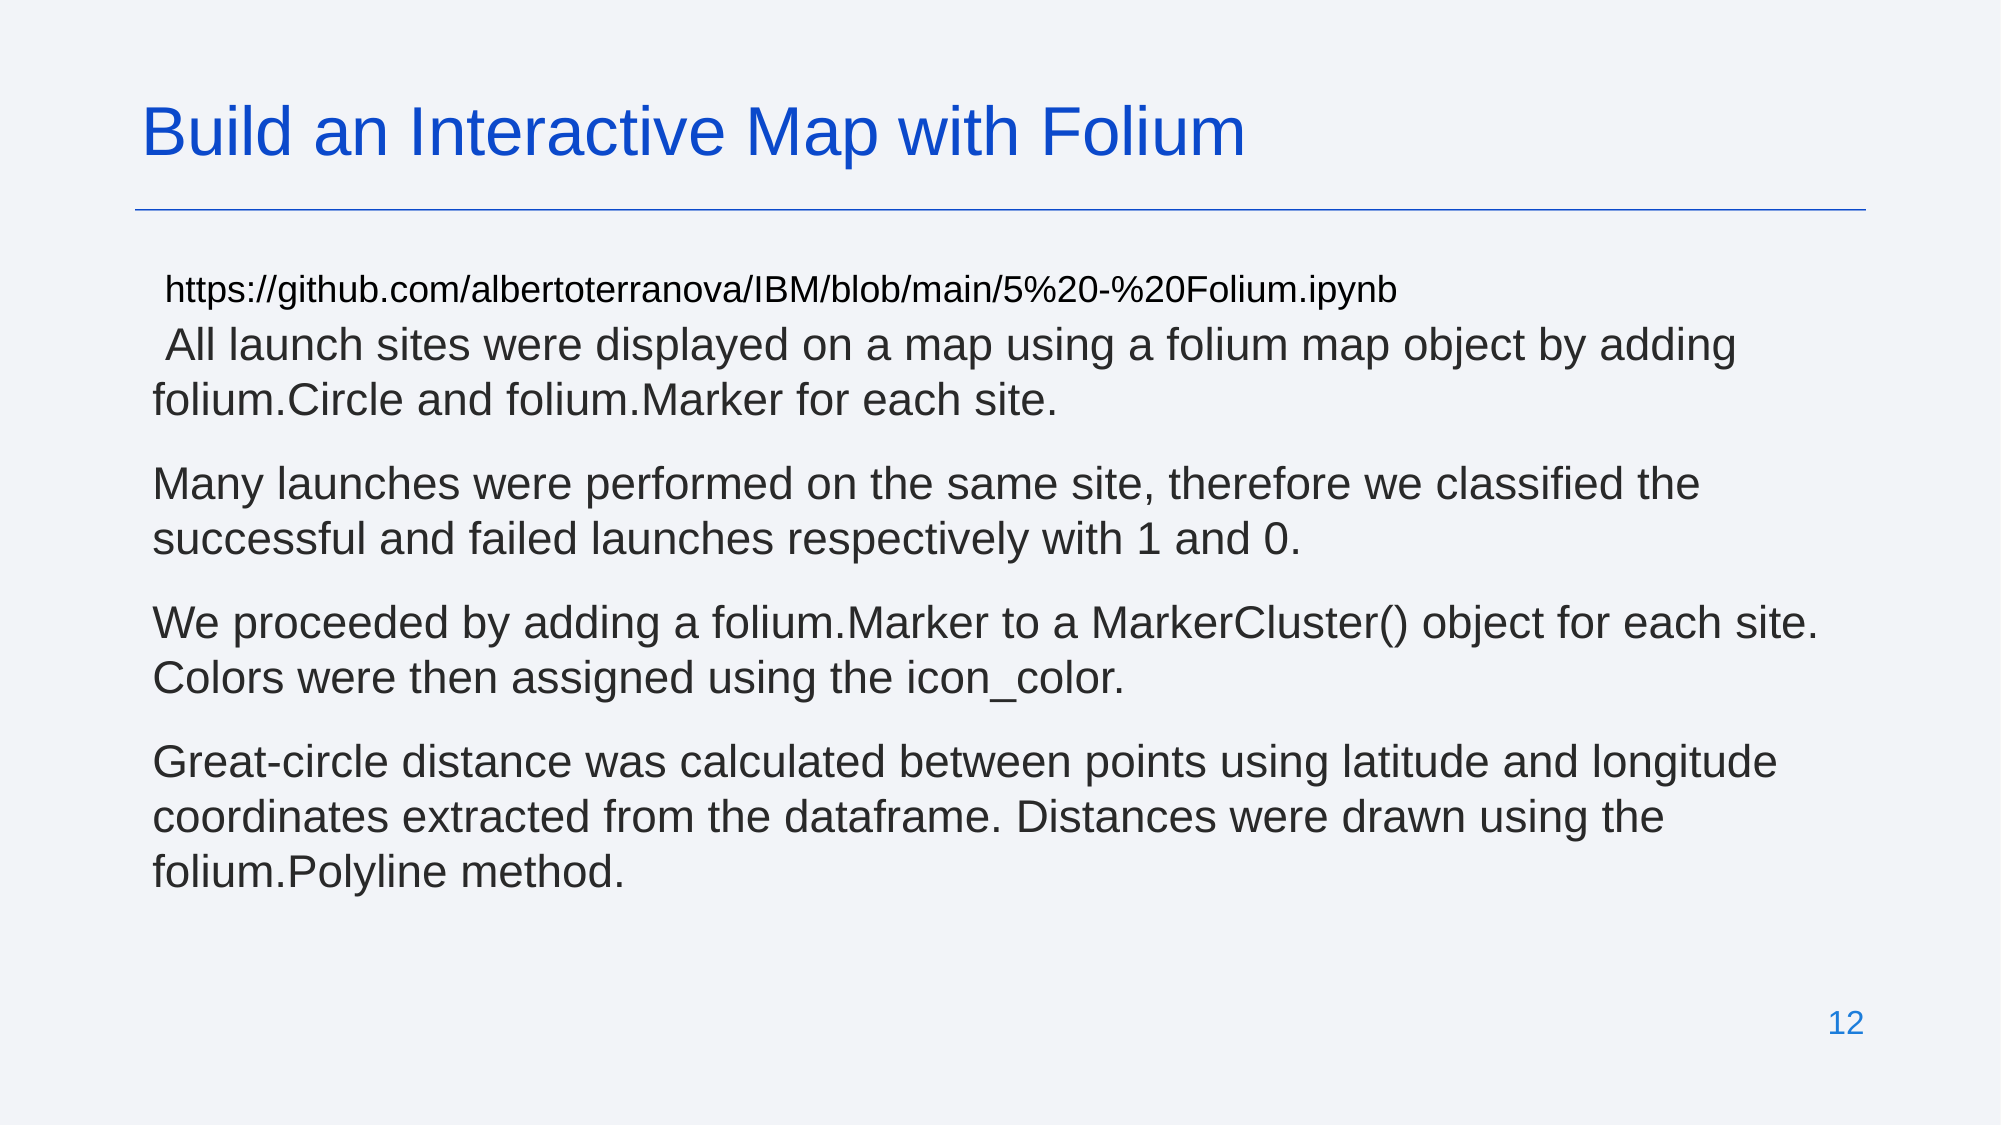

Build an Interactive Map with Folium
https://github.com/albertoterranova/IBM/blob/main/5%20-%20Folium.ipynb
 All launch sites were displayed on a map using a folium map object by adding folium.Circle and folium.Marker for each site.
Many launches were performed on the same site, therefore we classified the successful and failed launches respectively with 1 and 0.
We proceeded by adding a folium.Marker to a MarkerCluster() object for each site. Colors were then assigned using the icon_color.
Great-circle distance was calculated between points using latitude and longitude coordinates extracted from the dataframe. Distances were drawn using the folium.Polyline method.

# 12